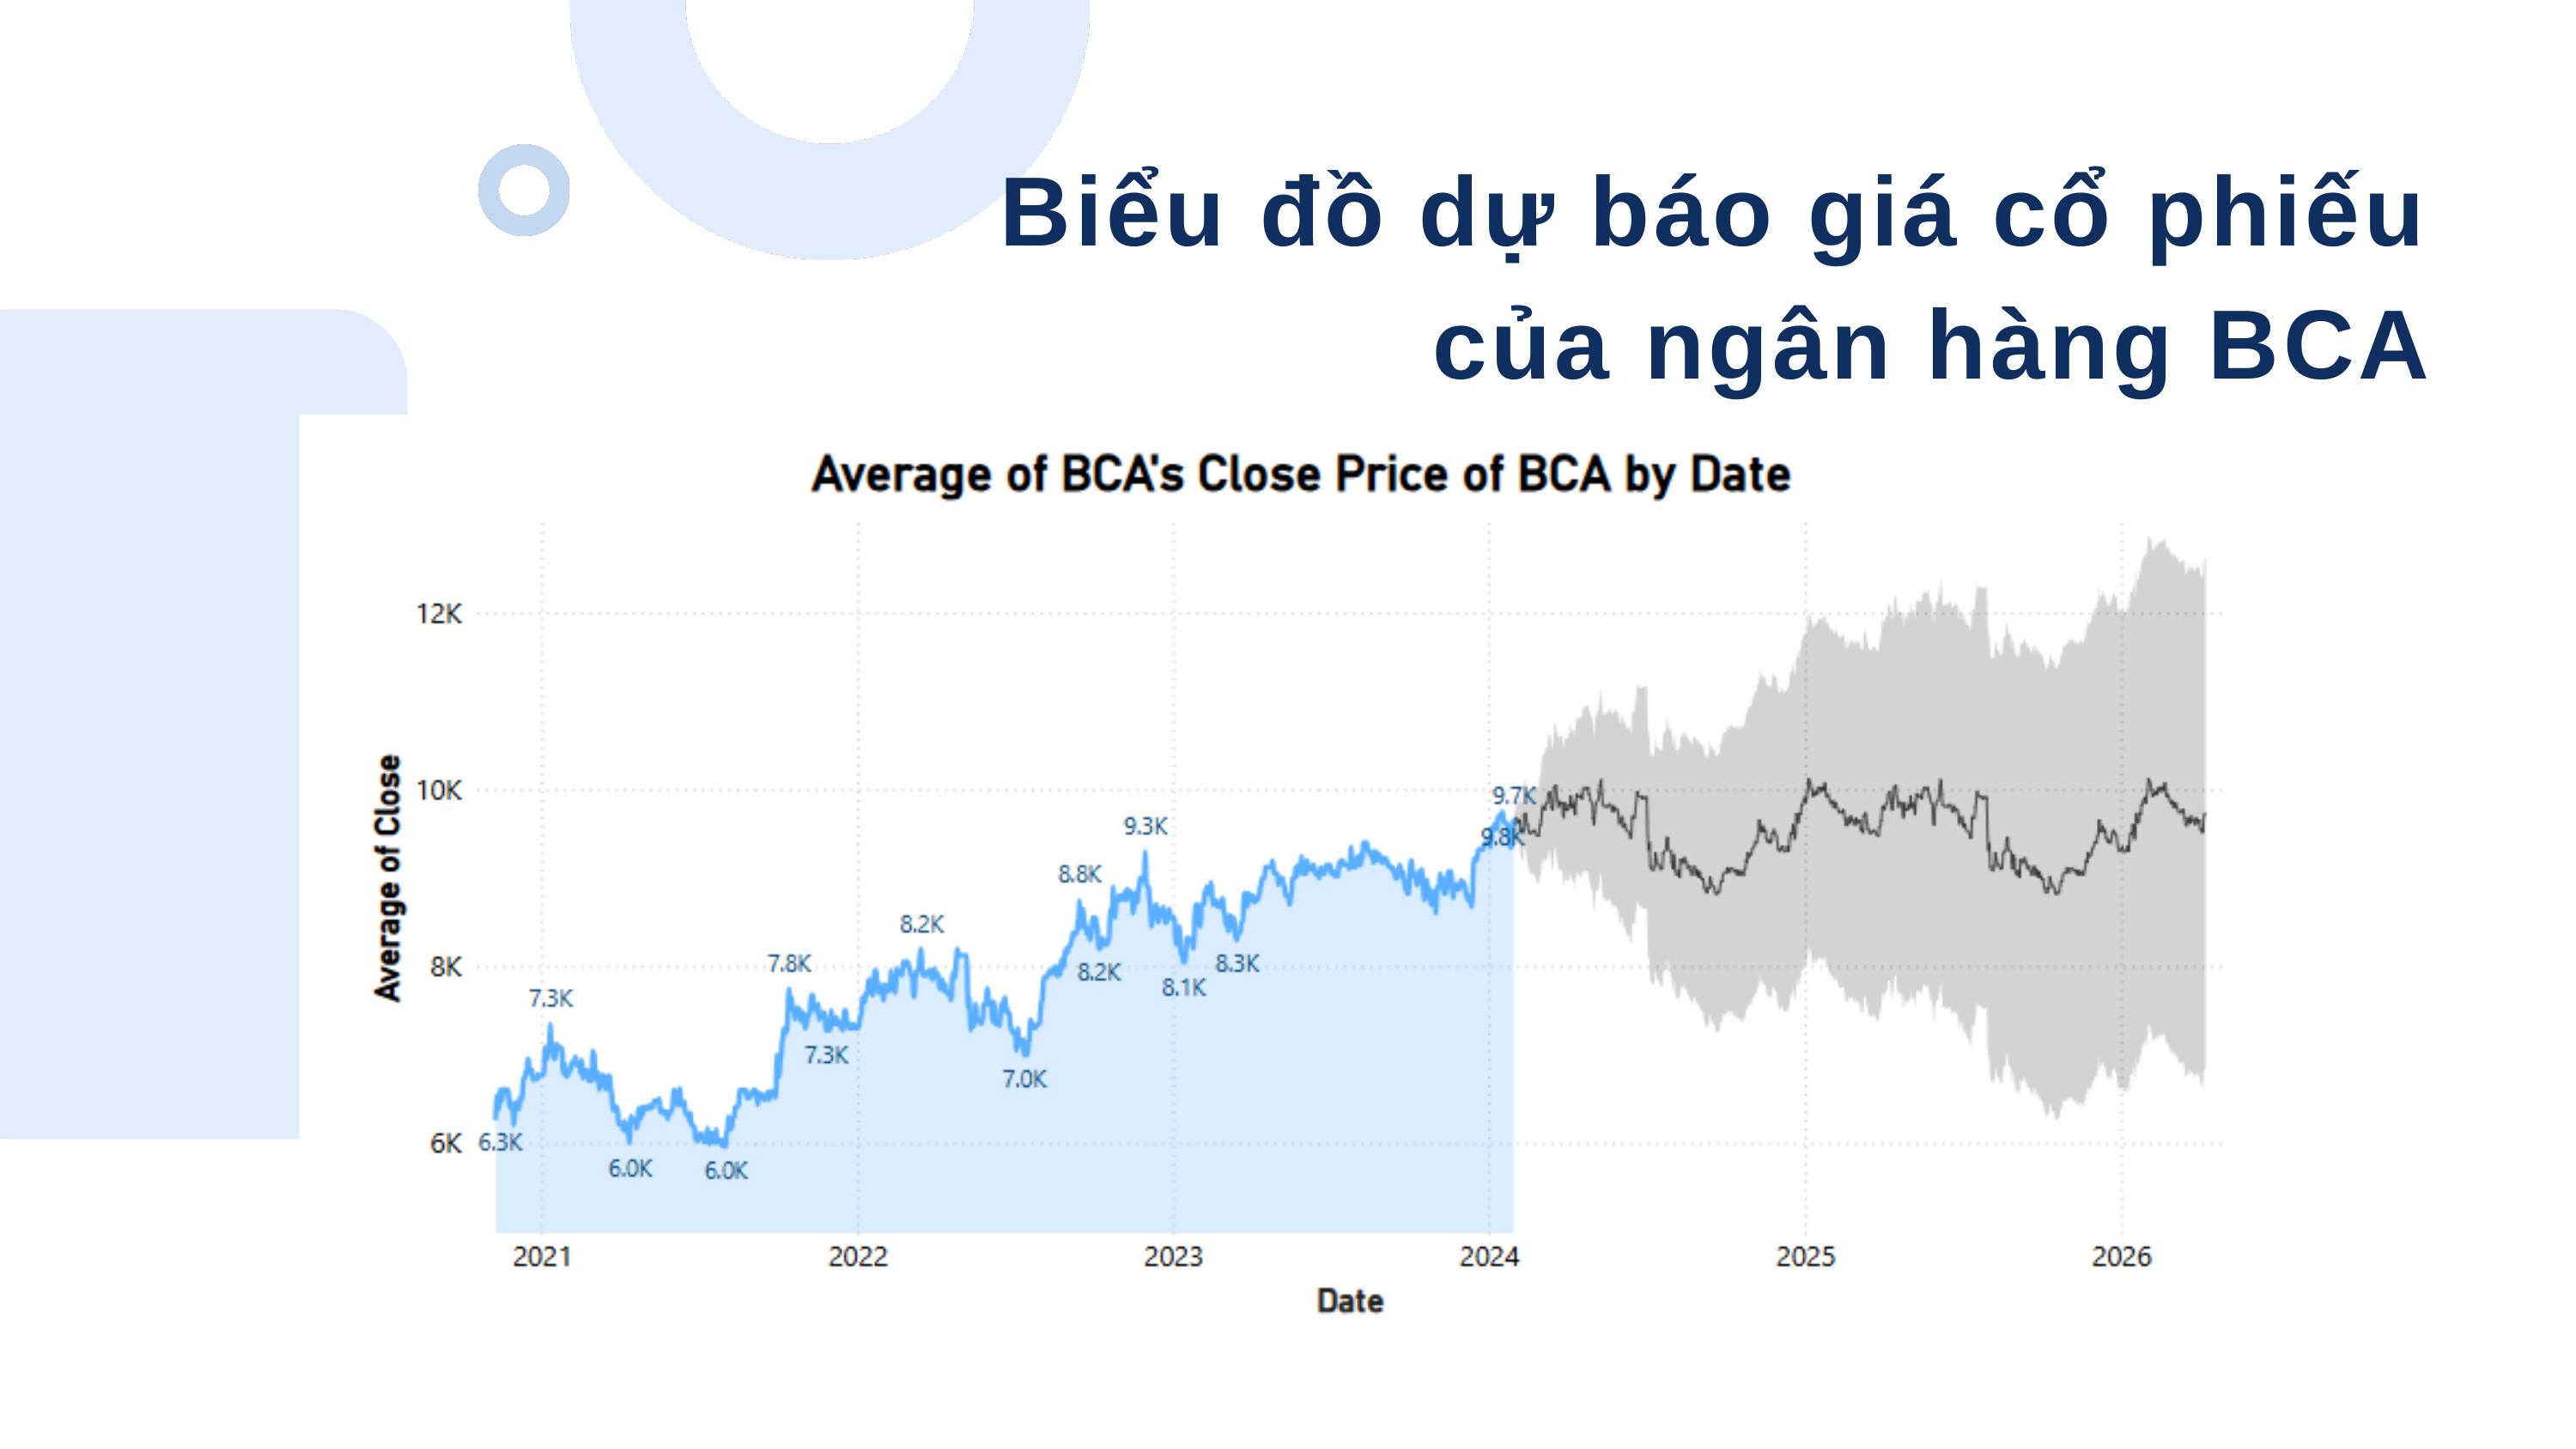

Biểu đồ dự báo giá cổ phiếu của ngân hàng BCA